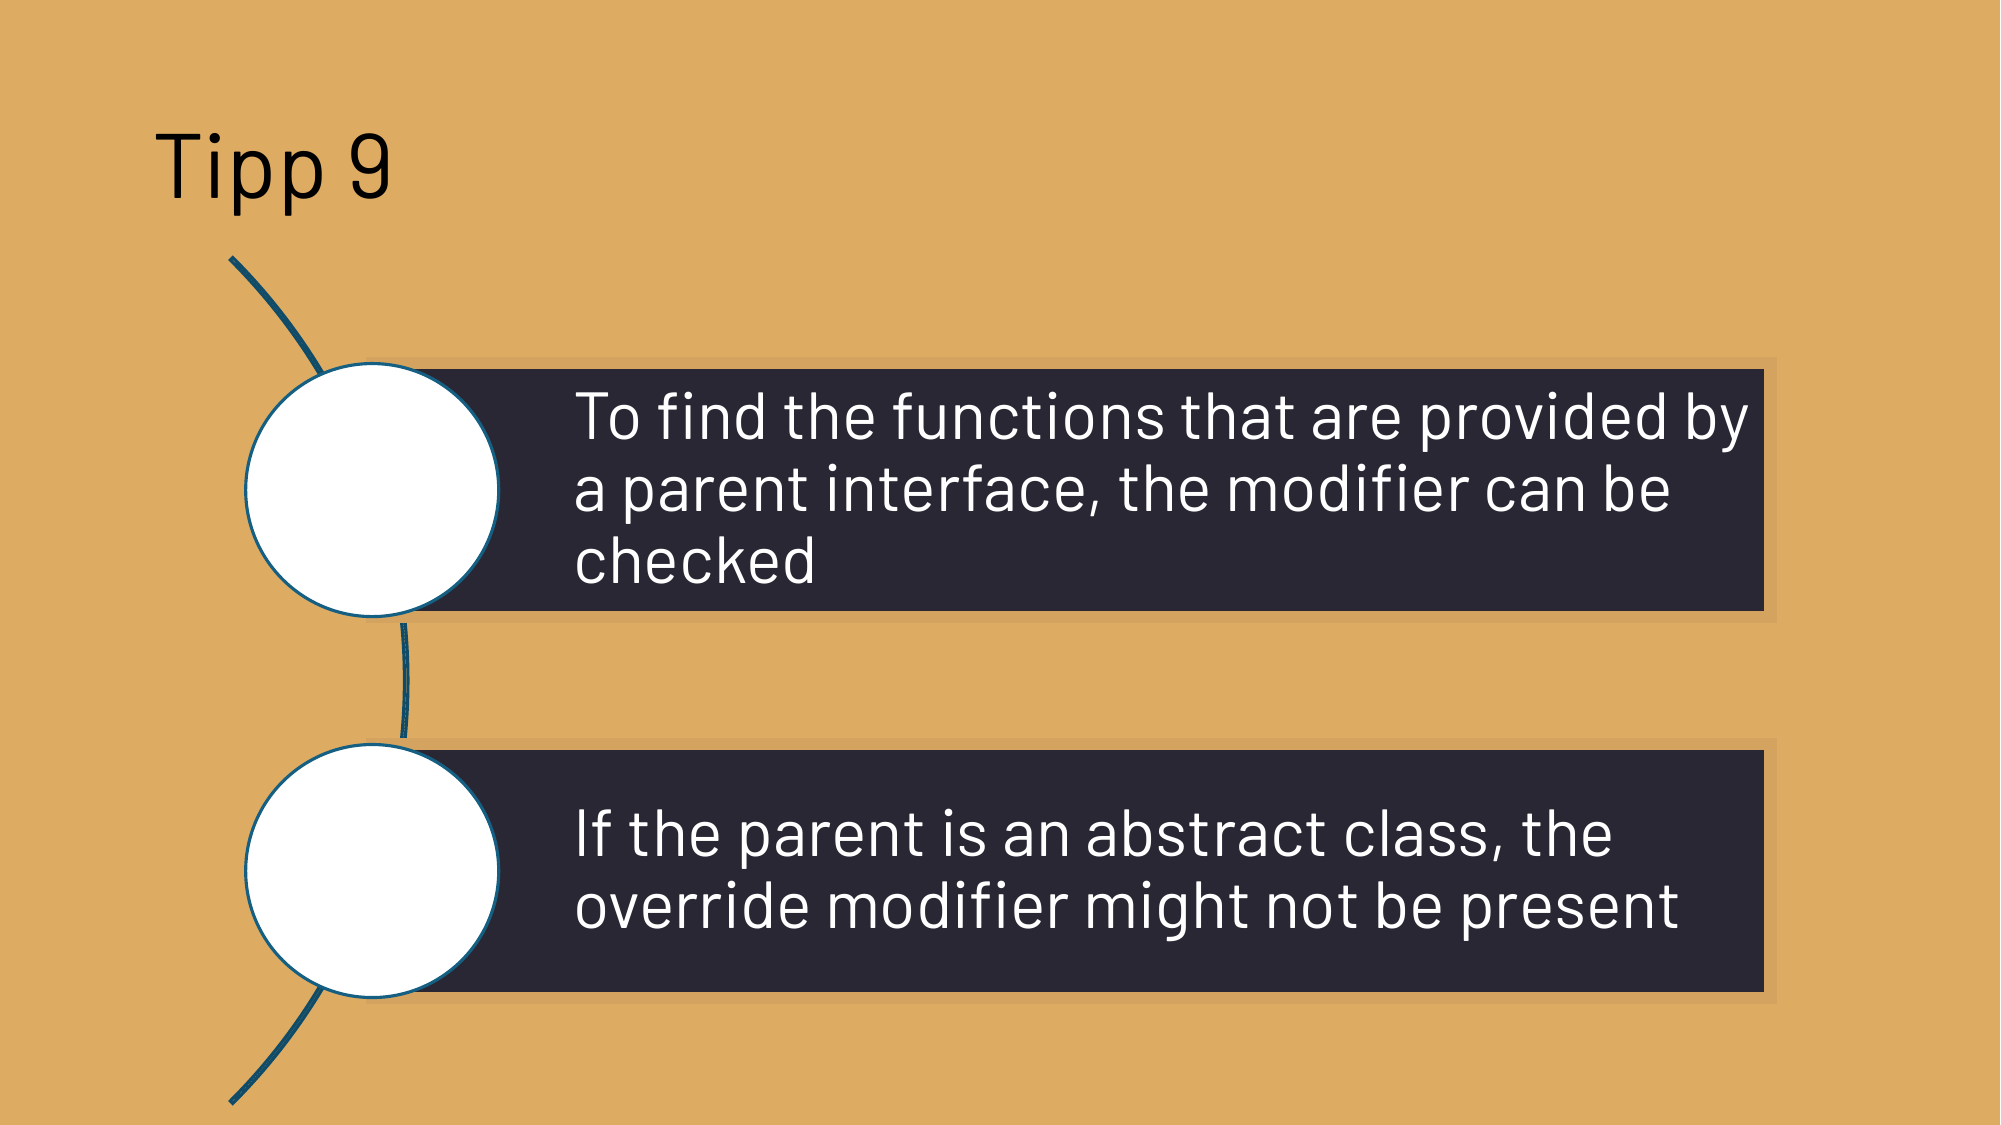

# Tipp 9
To find the functions that are provided by a parent interface, the modifier can be checked
If the parent is an abstract class, the override modifier might not be present